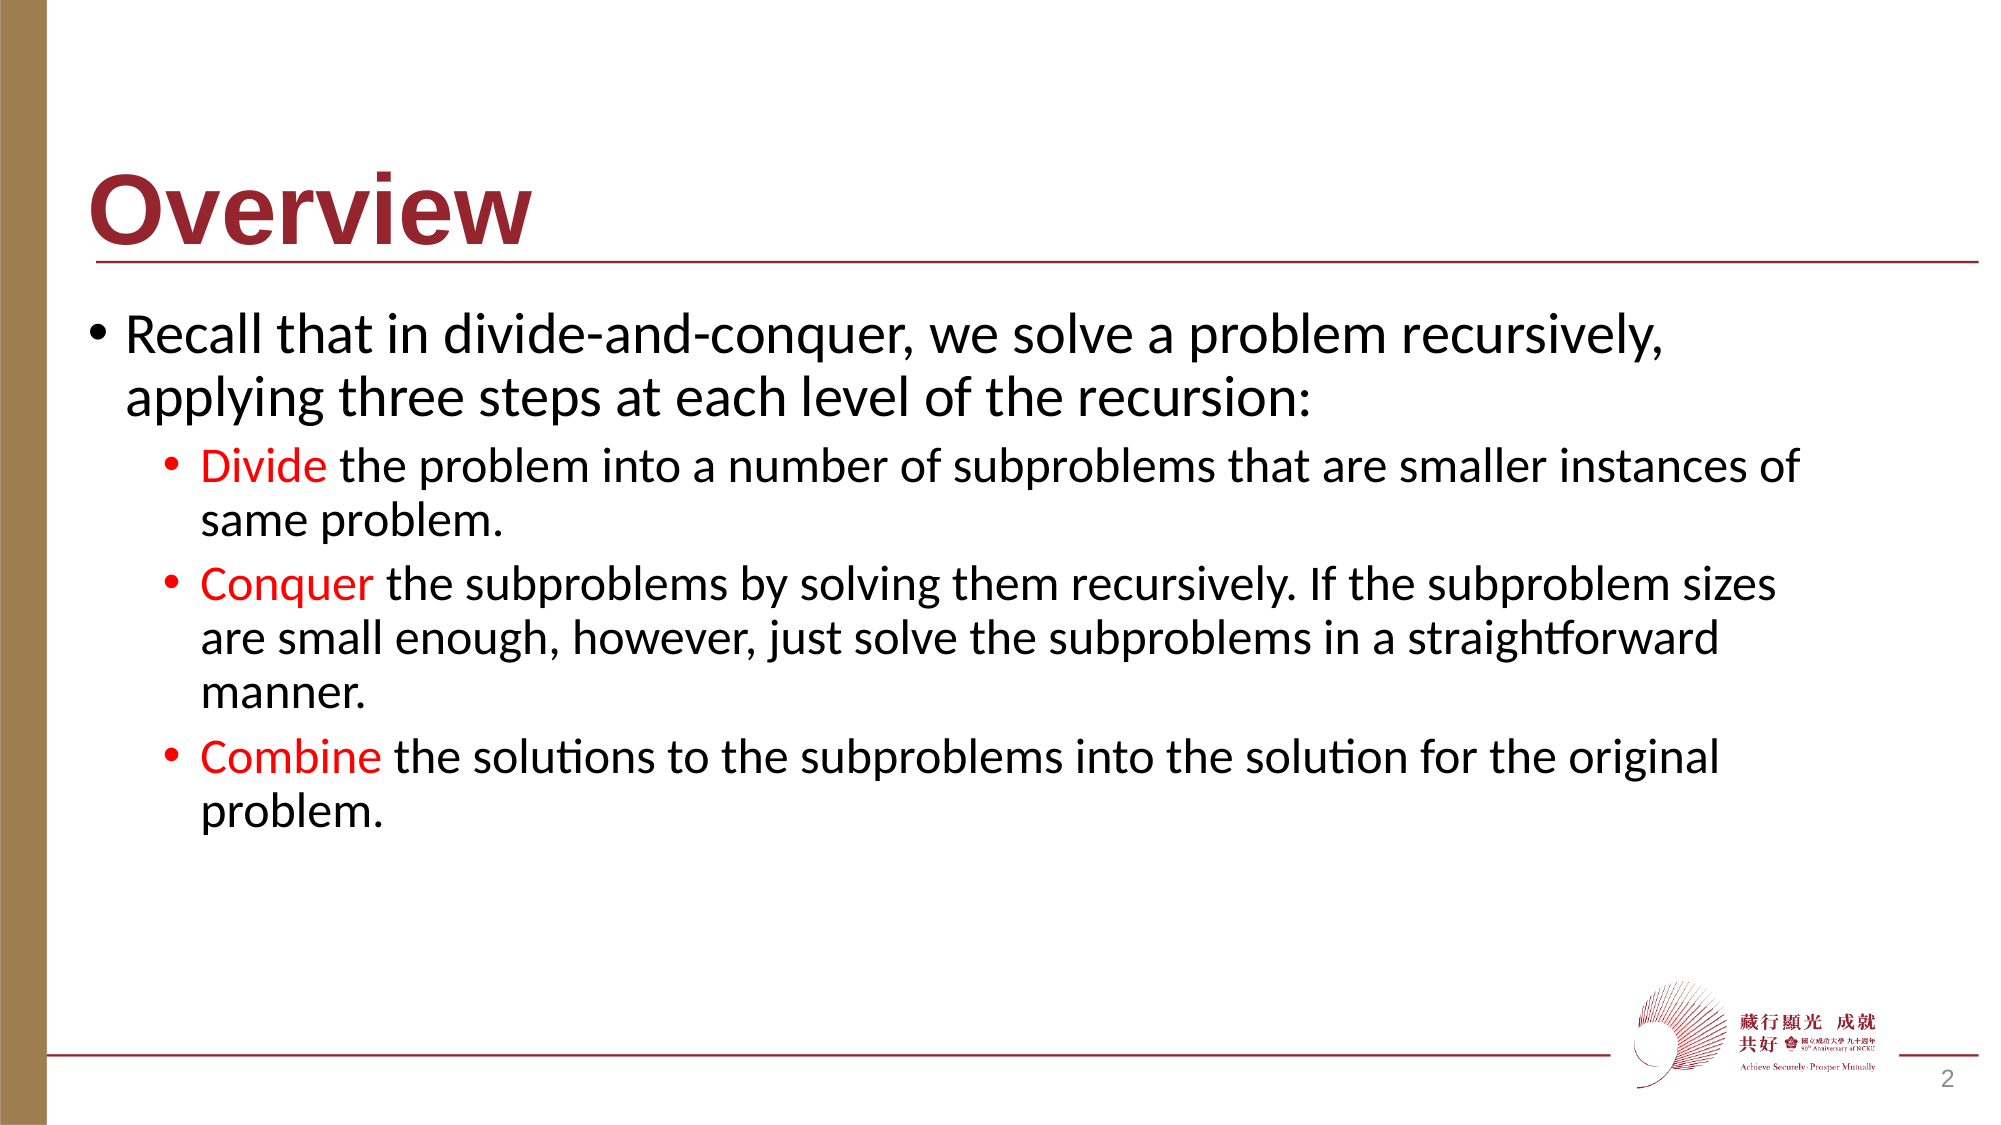

# Overview
Recall that in divide-and-conquer, we solve a problem recursively, applying three steps at each level of the recursion:
Divide the problem into a number of subproblems that are smaller instances of same problem.
Conquer the subproblems by solving them recursively. If the subproblem sizes are small enough, however, just solve the subproblems in a straightforward manner.
Combine the solutions to the subproblems into the solution for the original problem.

2